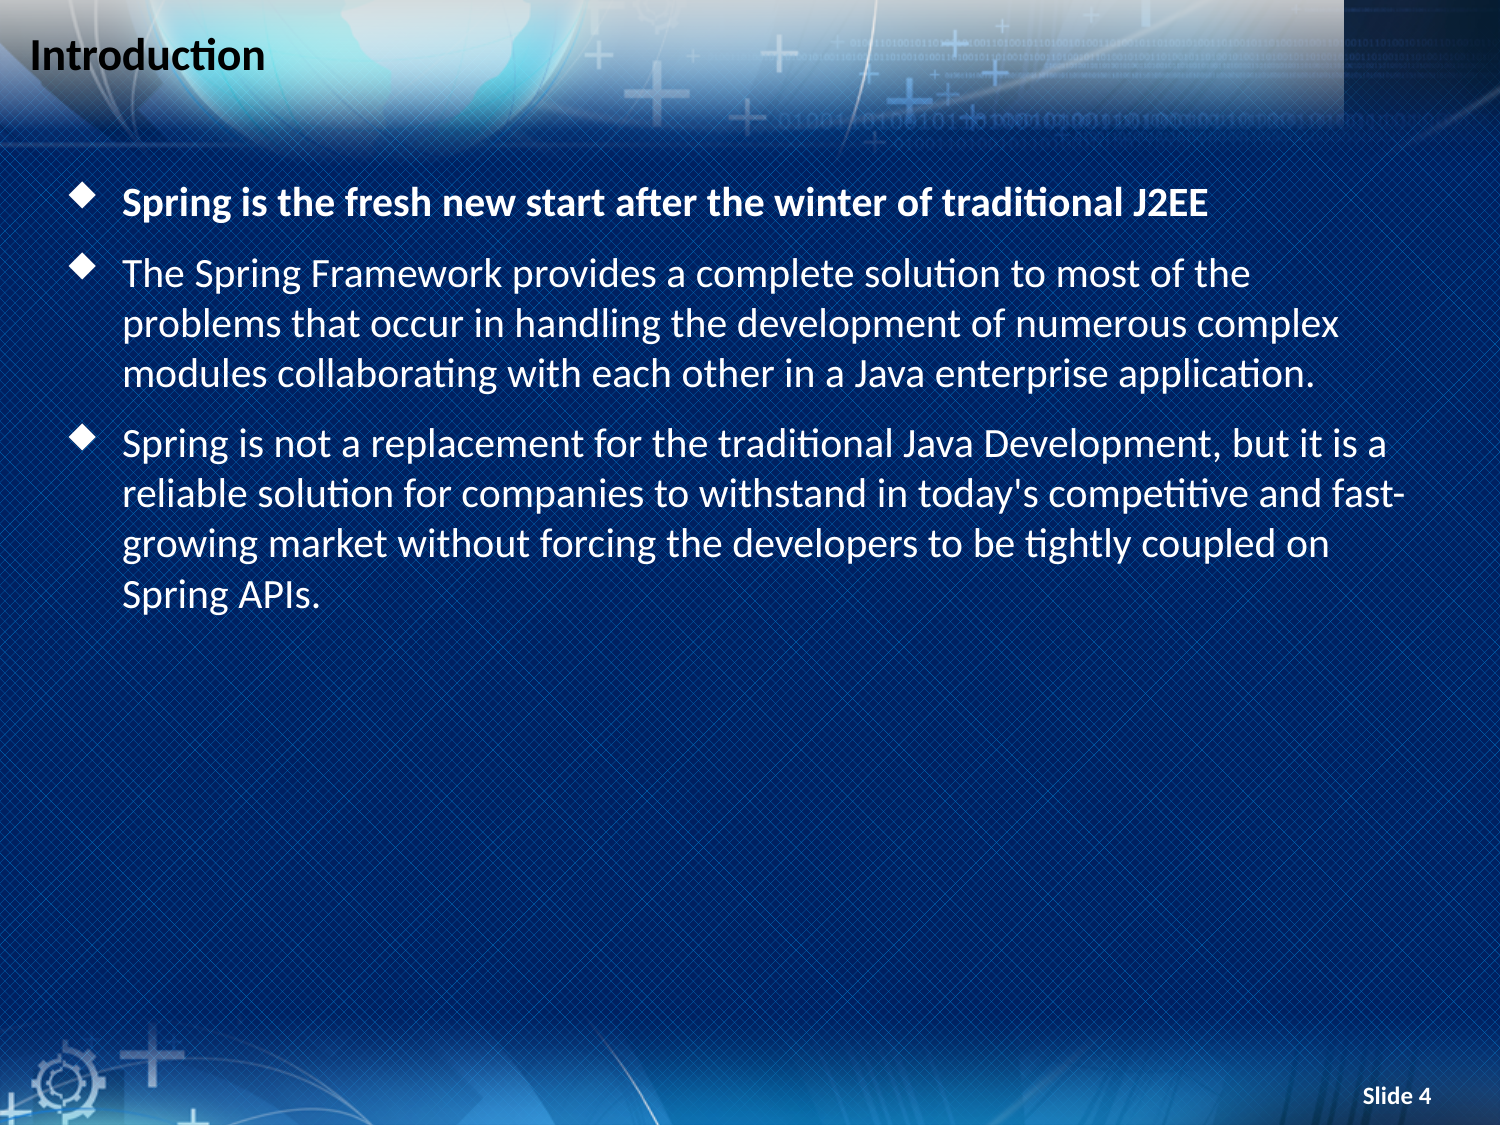

# Introduction
Spring is the fresh new start after the winter of traditional J2EE
The Spring Framework provides a complete solution to most of the problems that occur in handling the development of numerous complex modules collaborating with each other in a Java enterprise application.
Spring is not a replacement for the traditional Java Development, but it is a reliable solution for companies to withstand in today's competitive and fast-growing market without forcing the developers to be tightly coupled on Spring APIs.